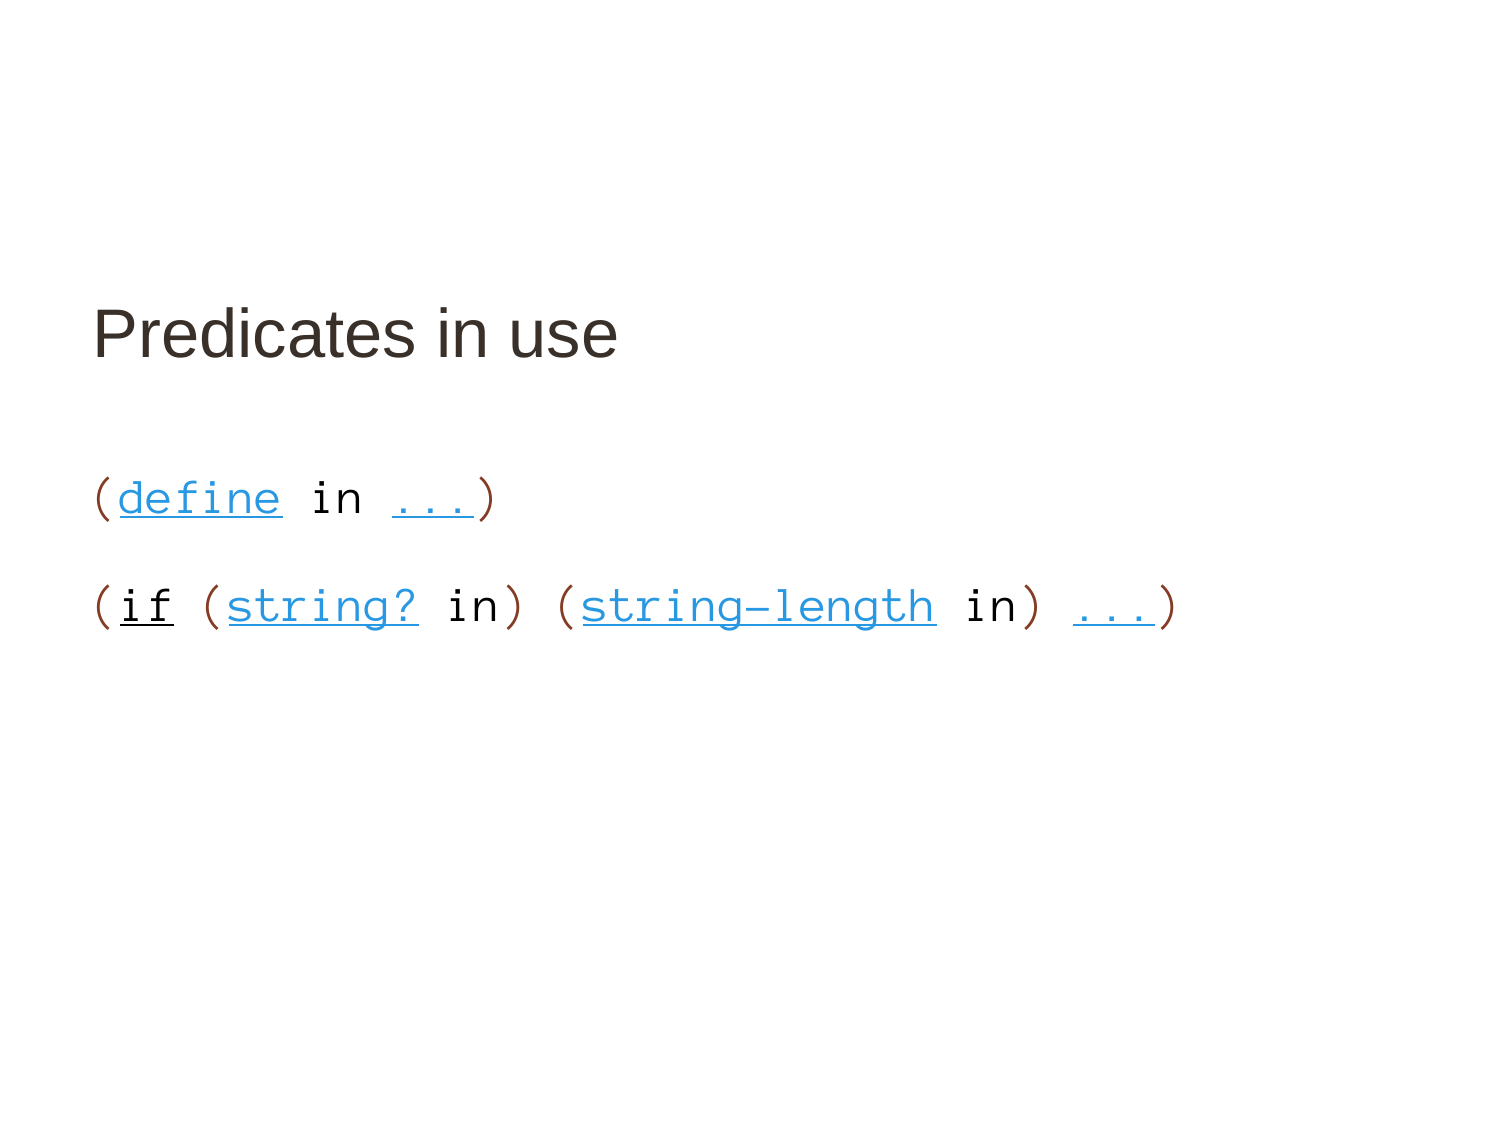

# Predicates in use
(define in ...)

(if (string? in) (string-length in) ...)